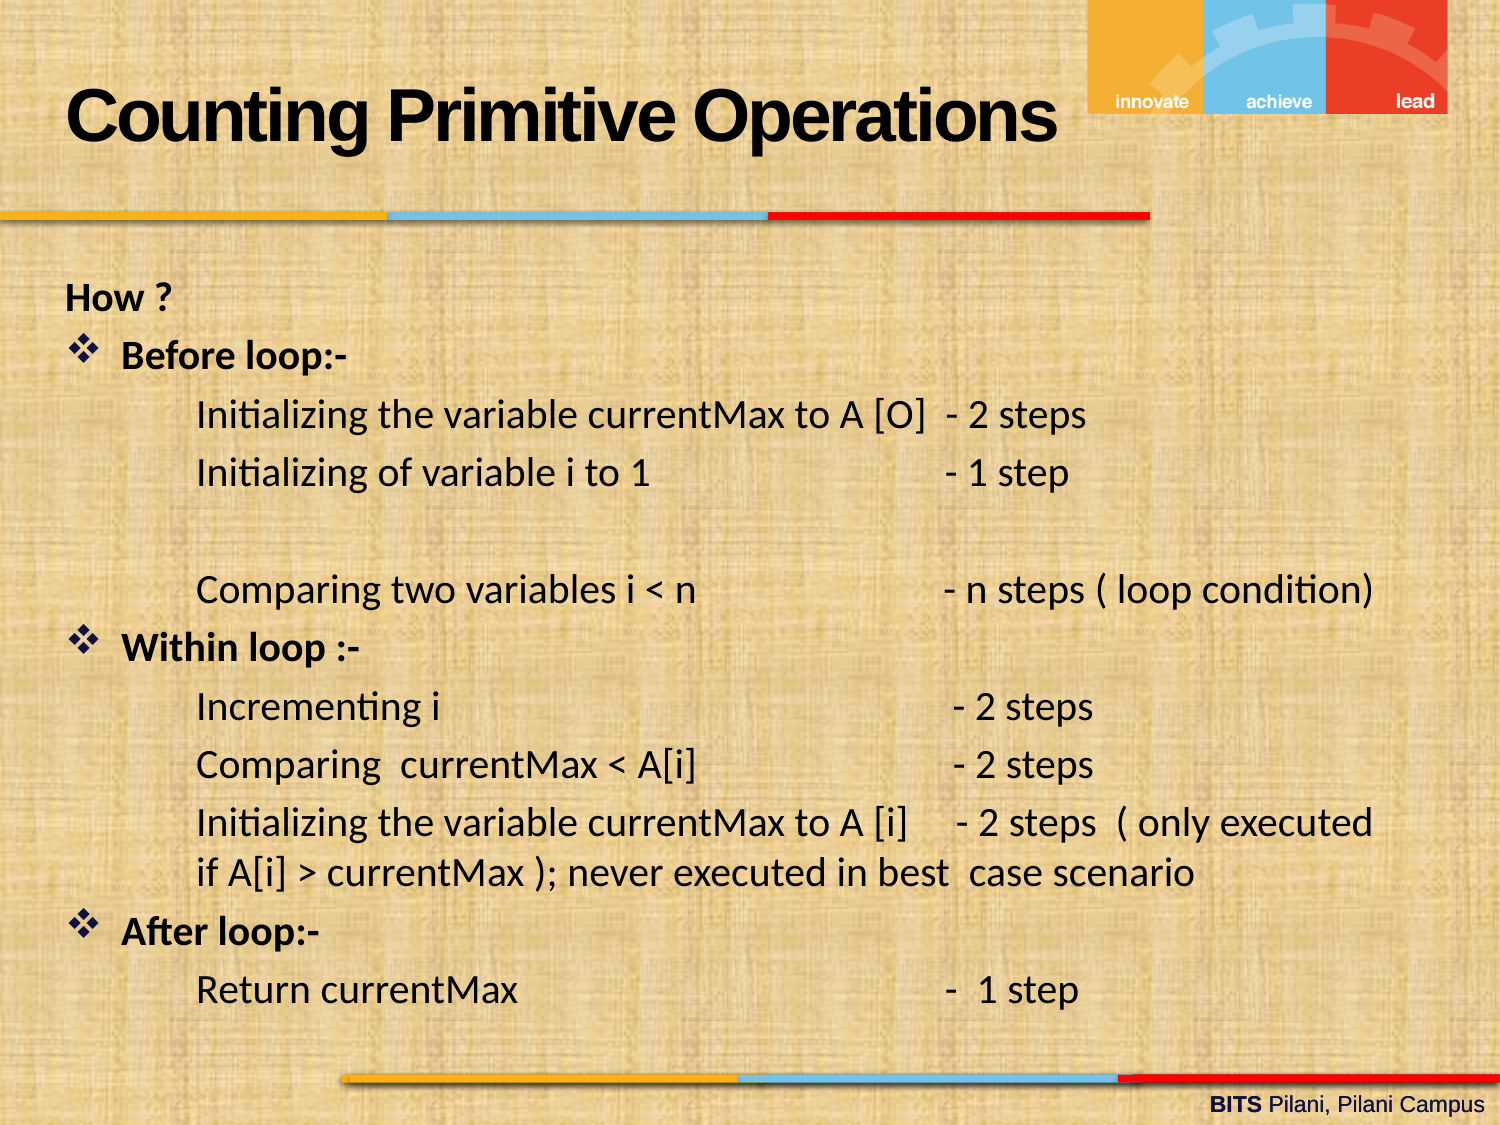

Counting Primitive Operations
How ?
Before loop:-
Initializing the variable currentMax to A [O]  - 2 steps
Initializing of variable i to 1                               - 1 step

Comparing two variables i < n                          - n steps ( loop condition)
Within loop :-
Incrementing i                                                      - 2 steps
Comparing  currentMax < A[i]                           - 2 steps
Initializing the variable currentMax to A [i]     - 2 steps  ( only executed if A[i] > currentMax ); never executed in best  case scenario
After loop:-
Return currentMax                                             -  1 step